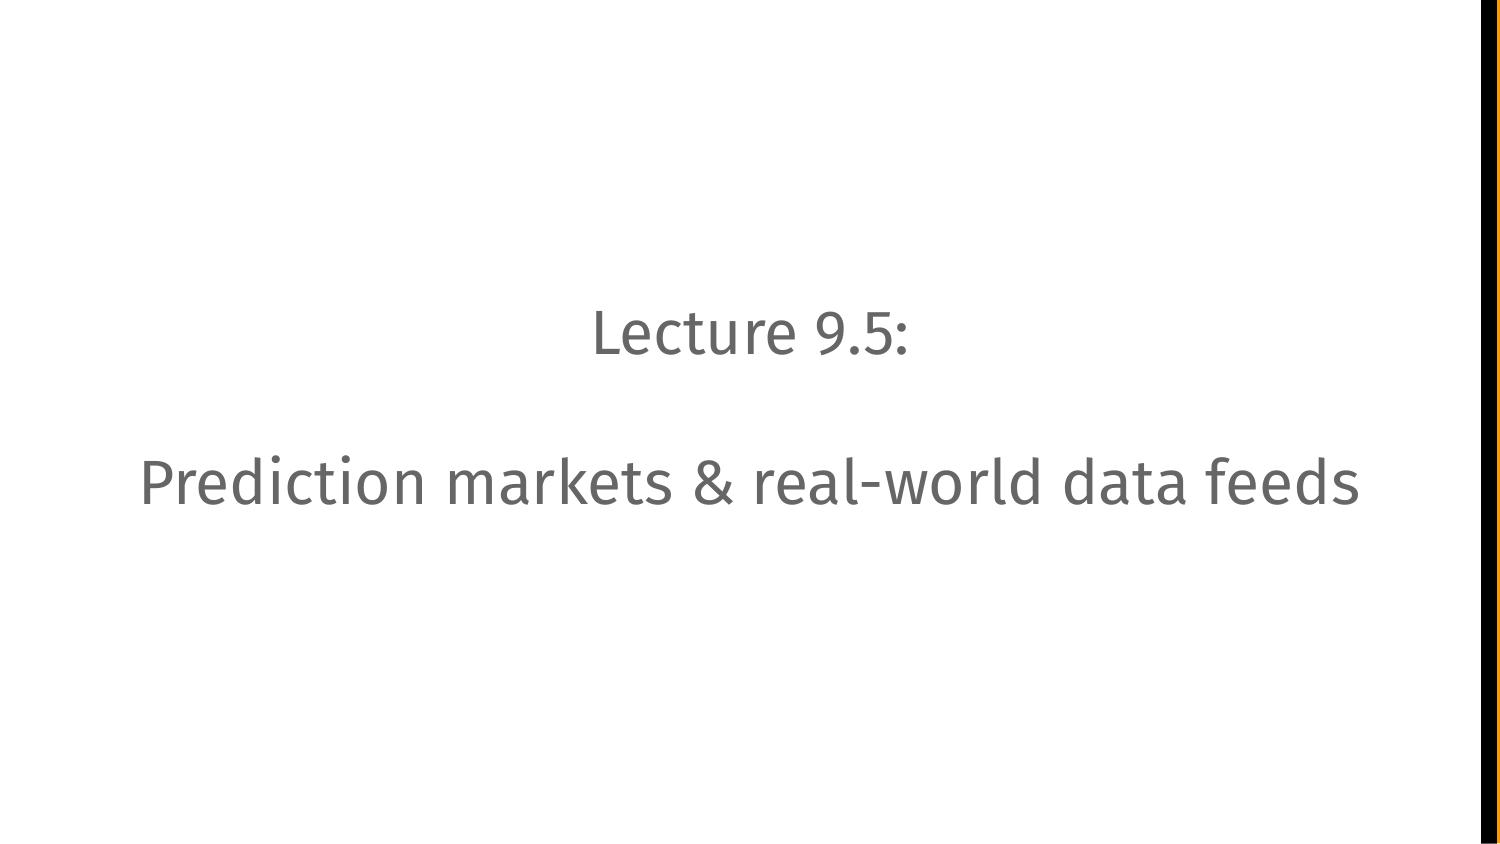

Lecture 9.5:

Prediction markets & real-world data feeds